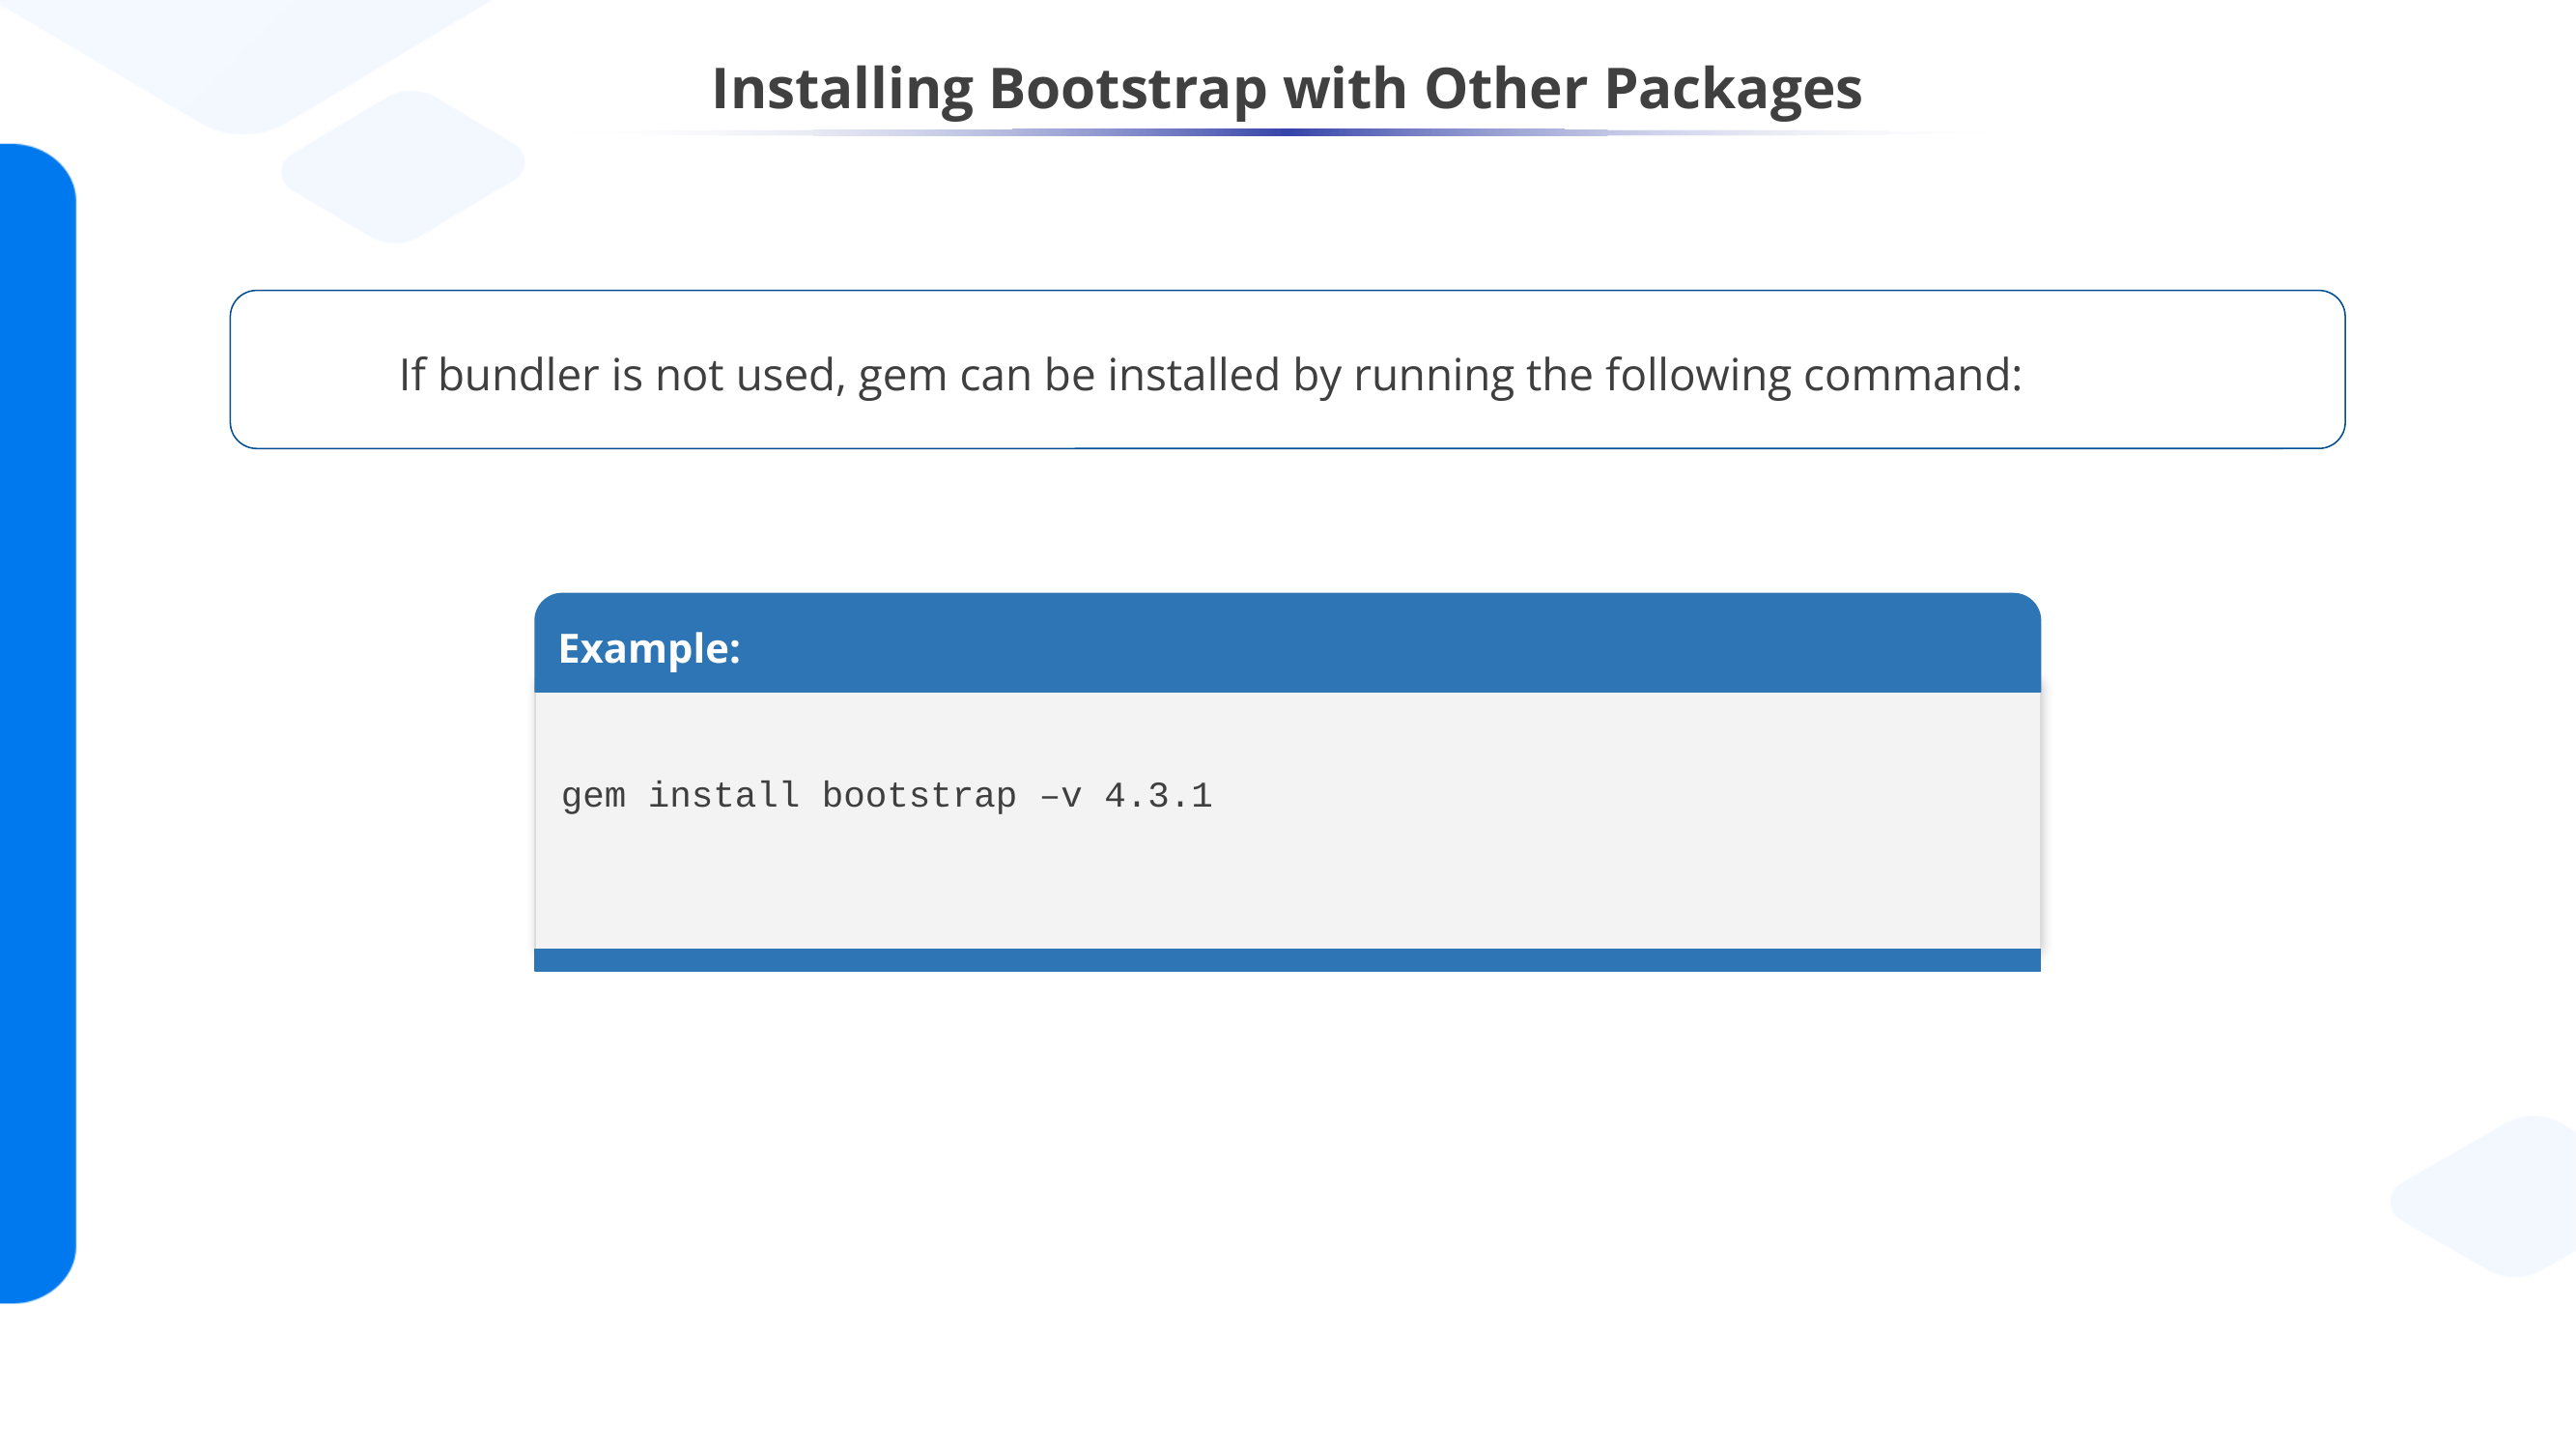

# Installing Bootstrap with Other Packages

If bundler is not used, gem can be installed by running the following command:
Example:
gem install bootstrap –v 4.3.1